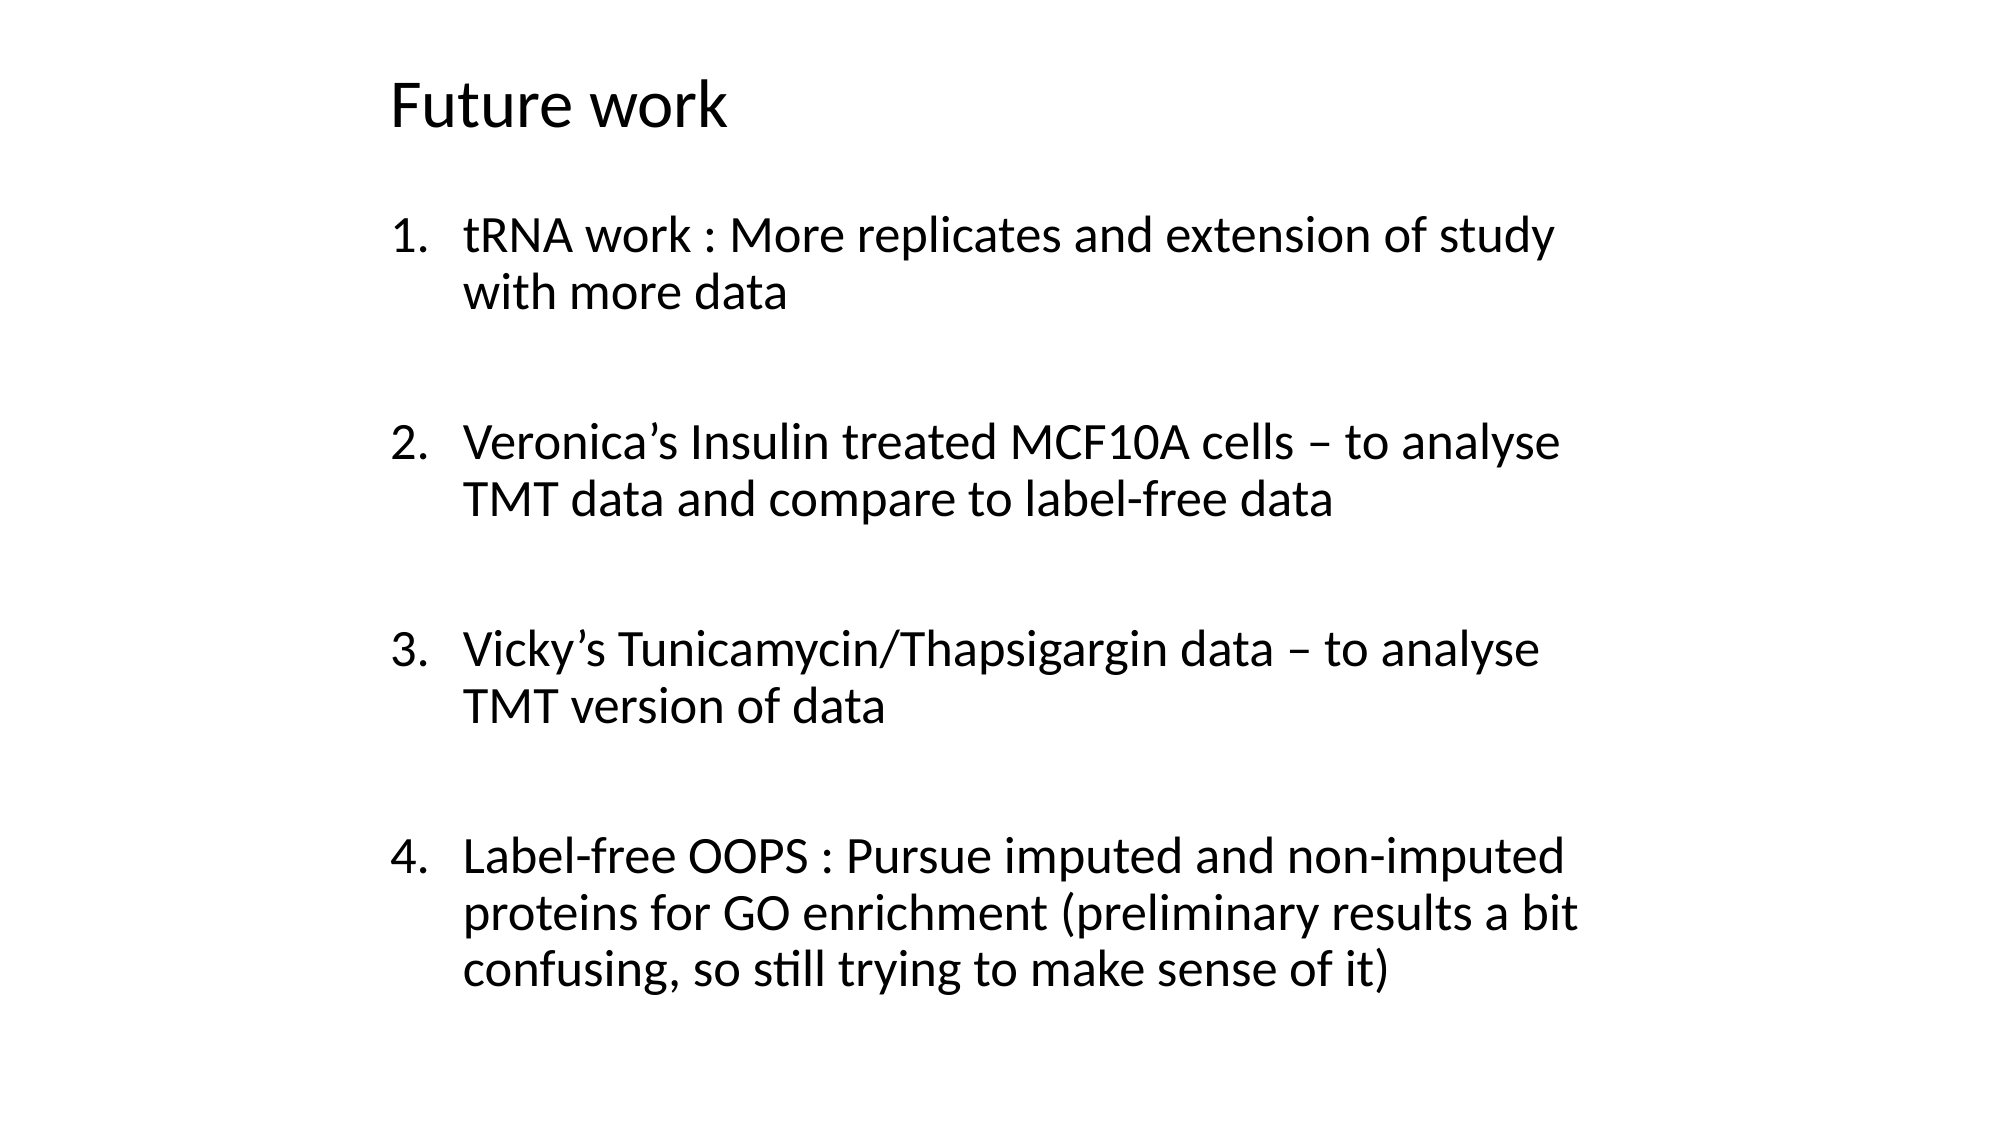

# Future work
tRNA work : More replicates and extension of study with more data

Veronica’s Insulin treated MCF10A cells – to analyse TMT data and compare to label-free data

Vicky’s Tunicamycin/Thapsigargin data – to analyse TMT version of data

Label-free OOPS : Pursue imputed and non-imputed proteins for GO enrichment (preliminary results a bit confusing, so still trying to make sense of it)